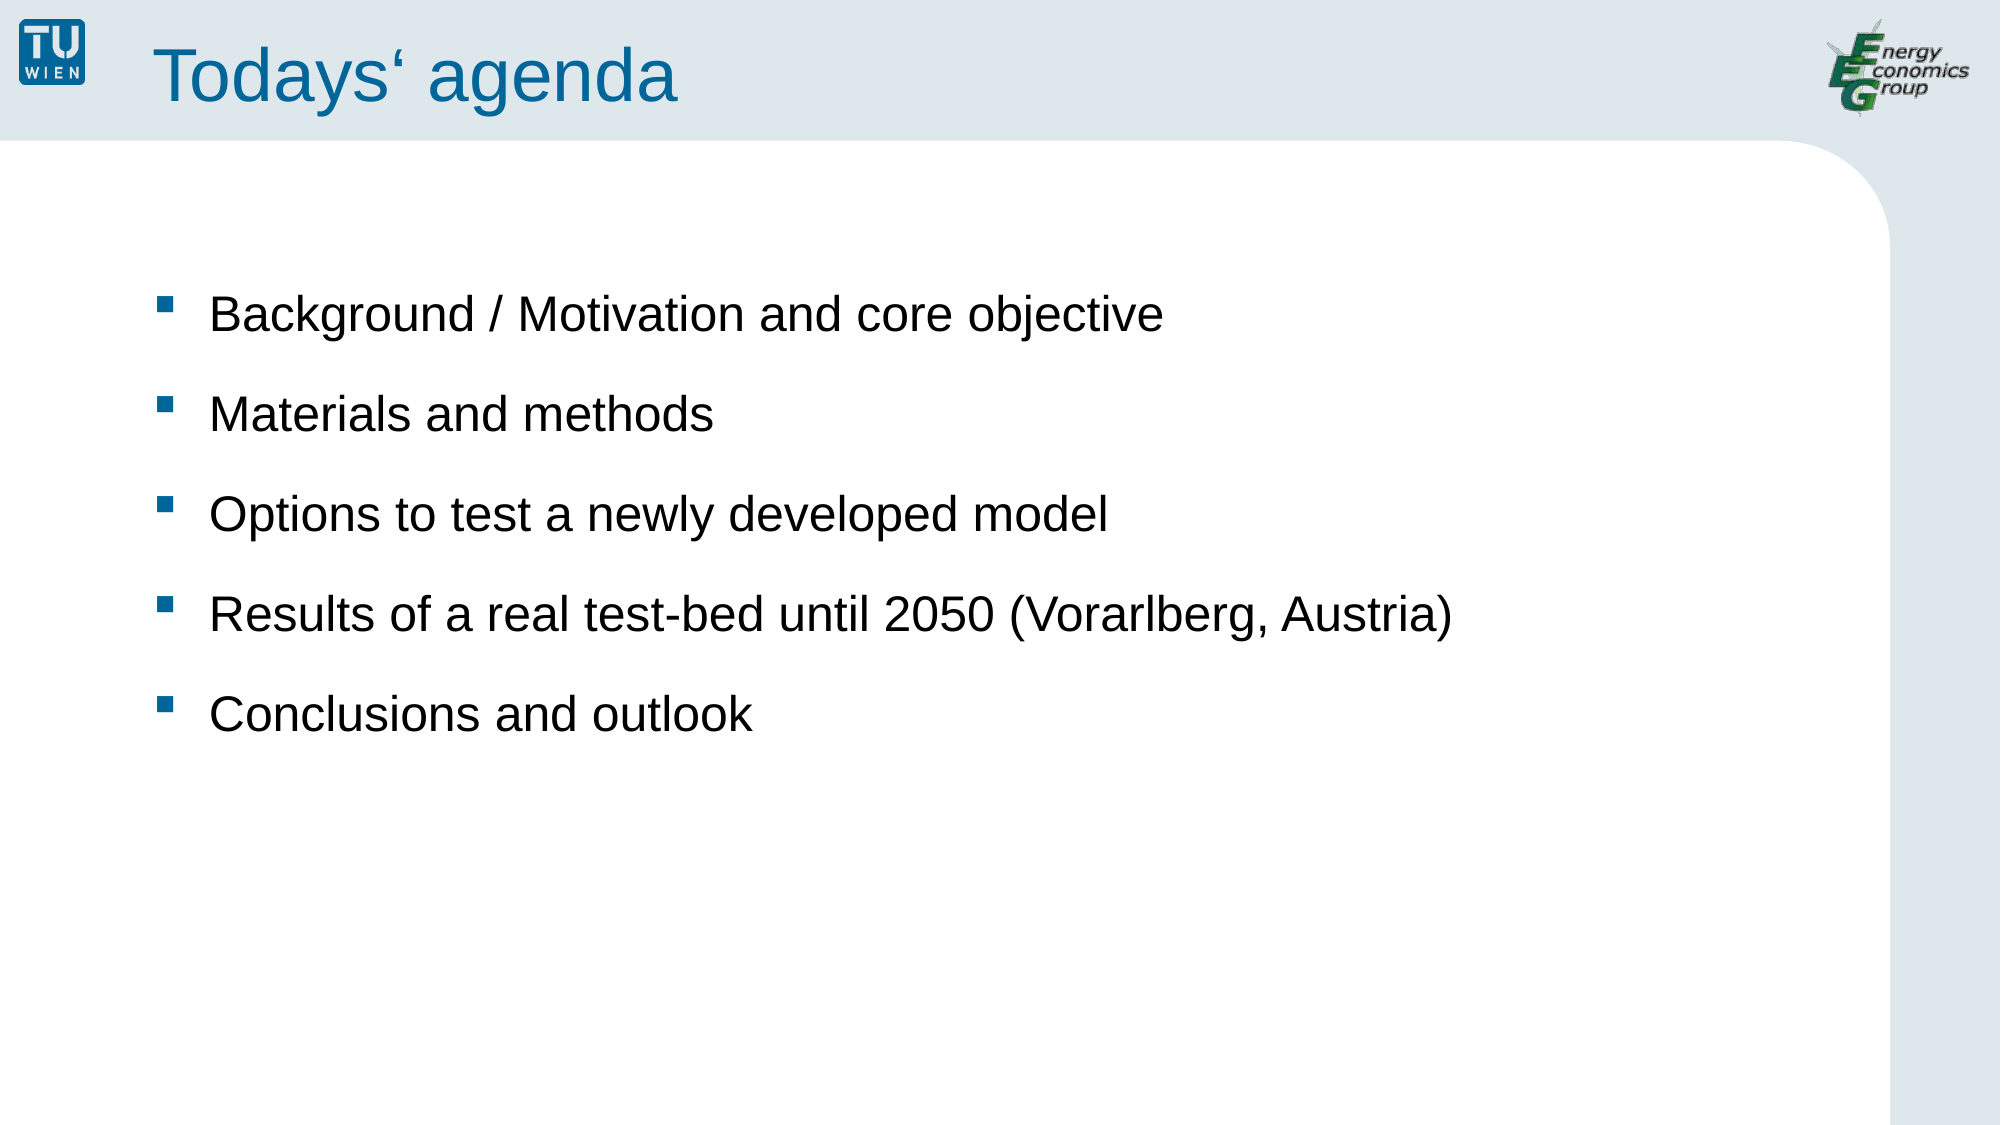

# Todays‘ agenda
Background / Motivation and core objective
Materials and methods
Options to test a newly developed model
Results of a real test-bed until 2050 (Vorarlberg, Austria)
Conclusions and outlook